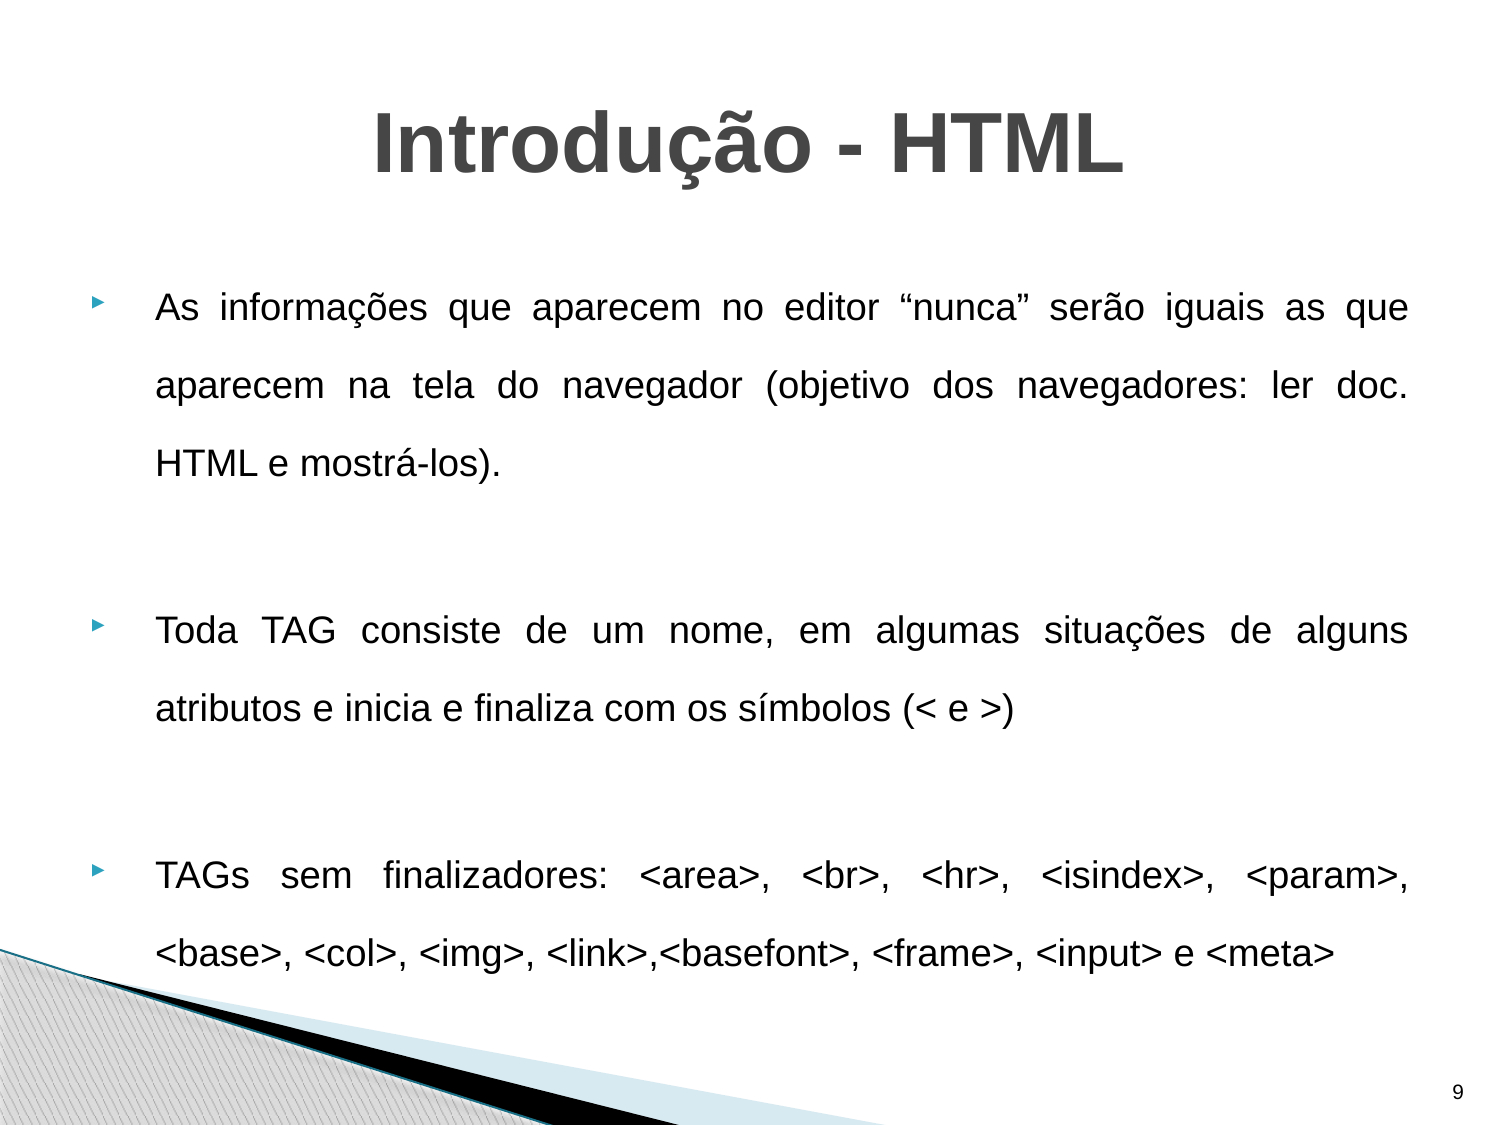

# Introdução - HTML
As informações que aparecem no editor “nunca” serão iguais as que aparecem na tela do navegador (objetivo dos navegadores: ler doc. HTML e mostrá-los).

Toda TAG consiste de um nome, em algumas situações de alguns atributos e inicia e finaliza com os símbolos (< e >)

TAGs sem finalizadores: <area>, <br>, <hr>, <isindex>, <param>, <base>, <col>, <img>, <link>,<basefont>, <frame>, <input> e <meta>

9